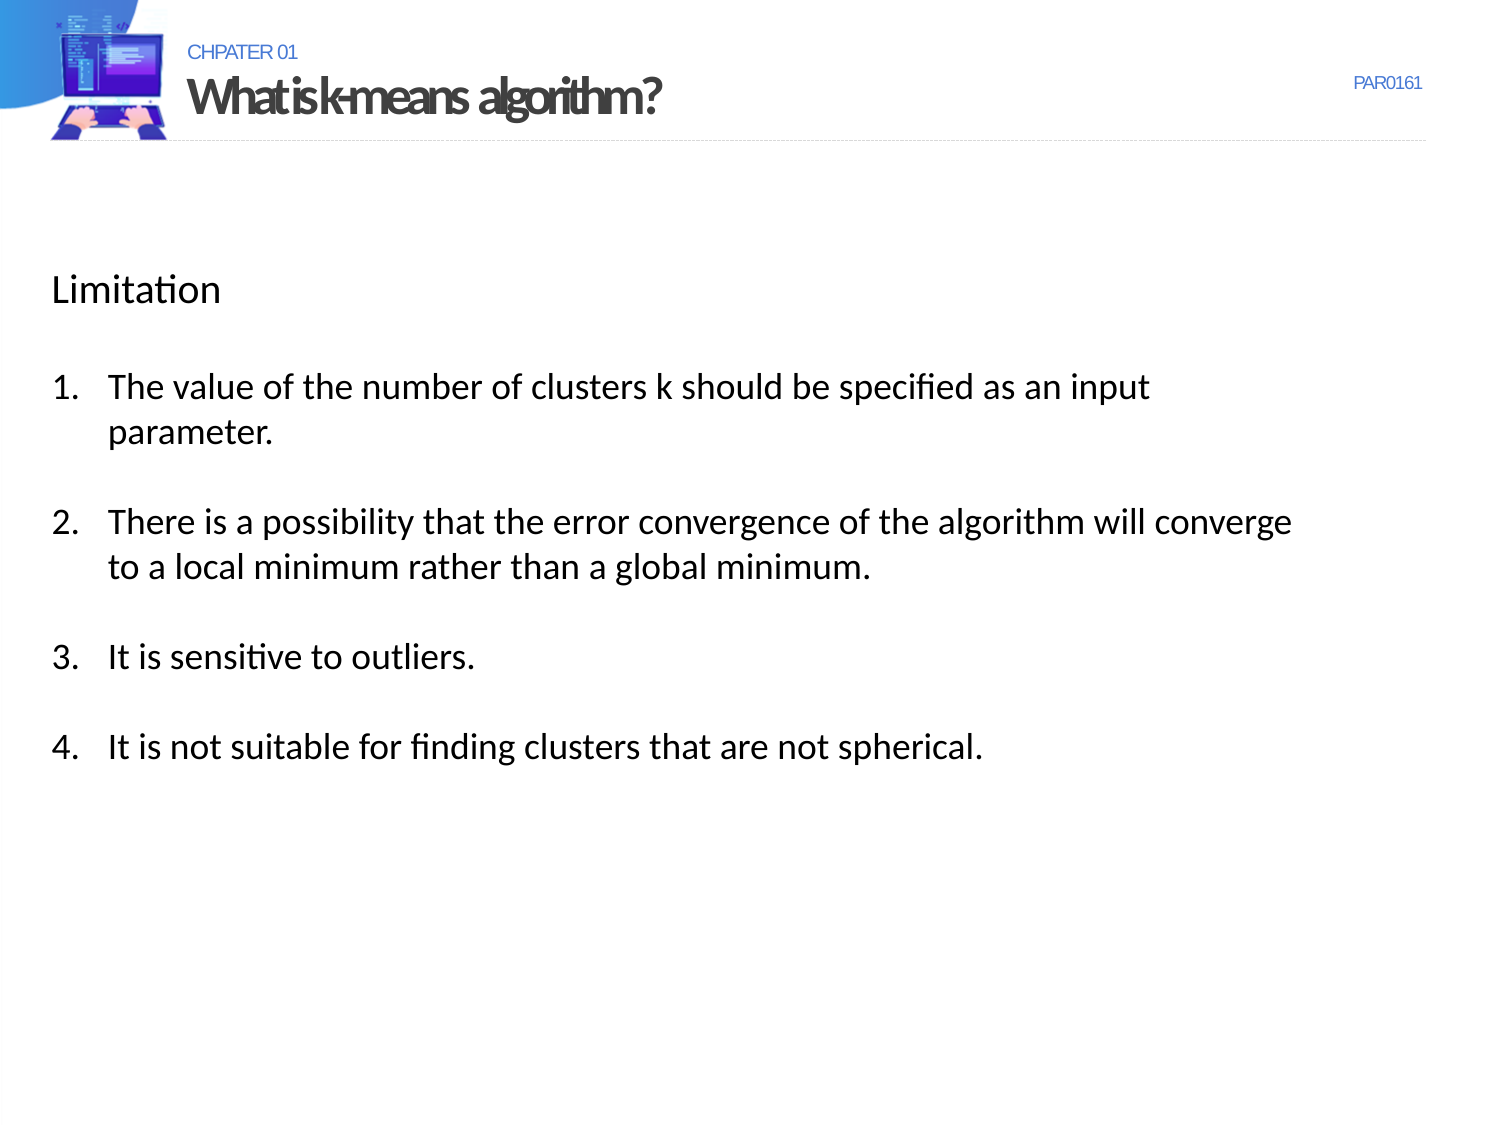

CHPATER 01
# What is k-means algorithm?
PAR0161
Limitation

The value of the number of clusters k should be specified as an input parameter.

There is a possibility that the error convergence of the algorithm will converge to a local minimum rather than a global minimum.

It is sensitive to outliers.

It is not suitable for finding clusters that are not spherical.